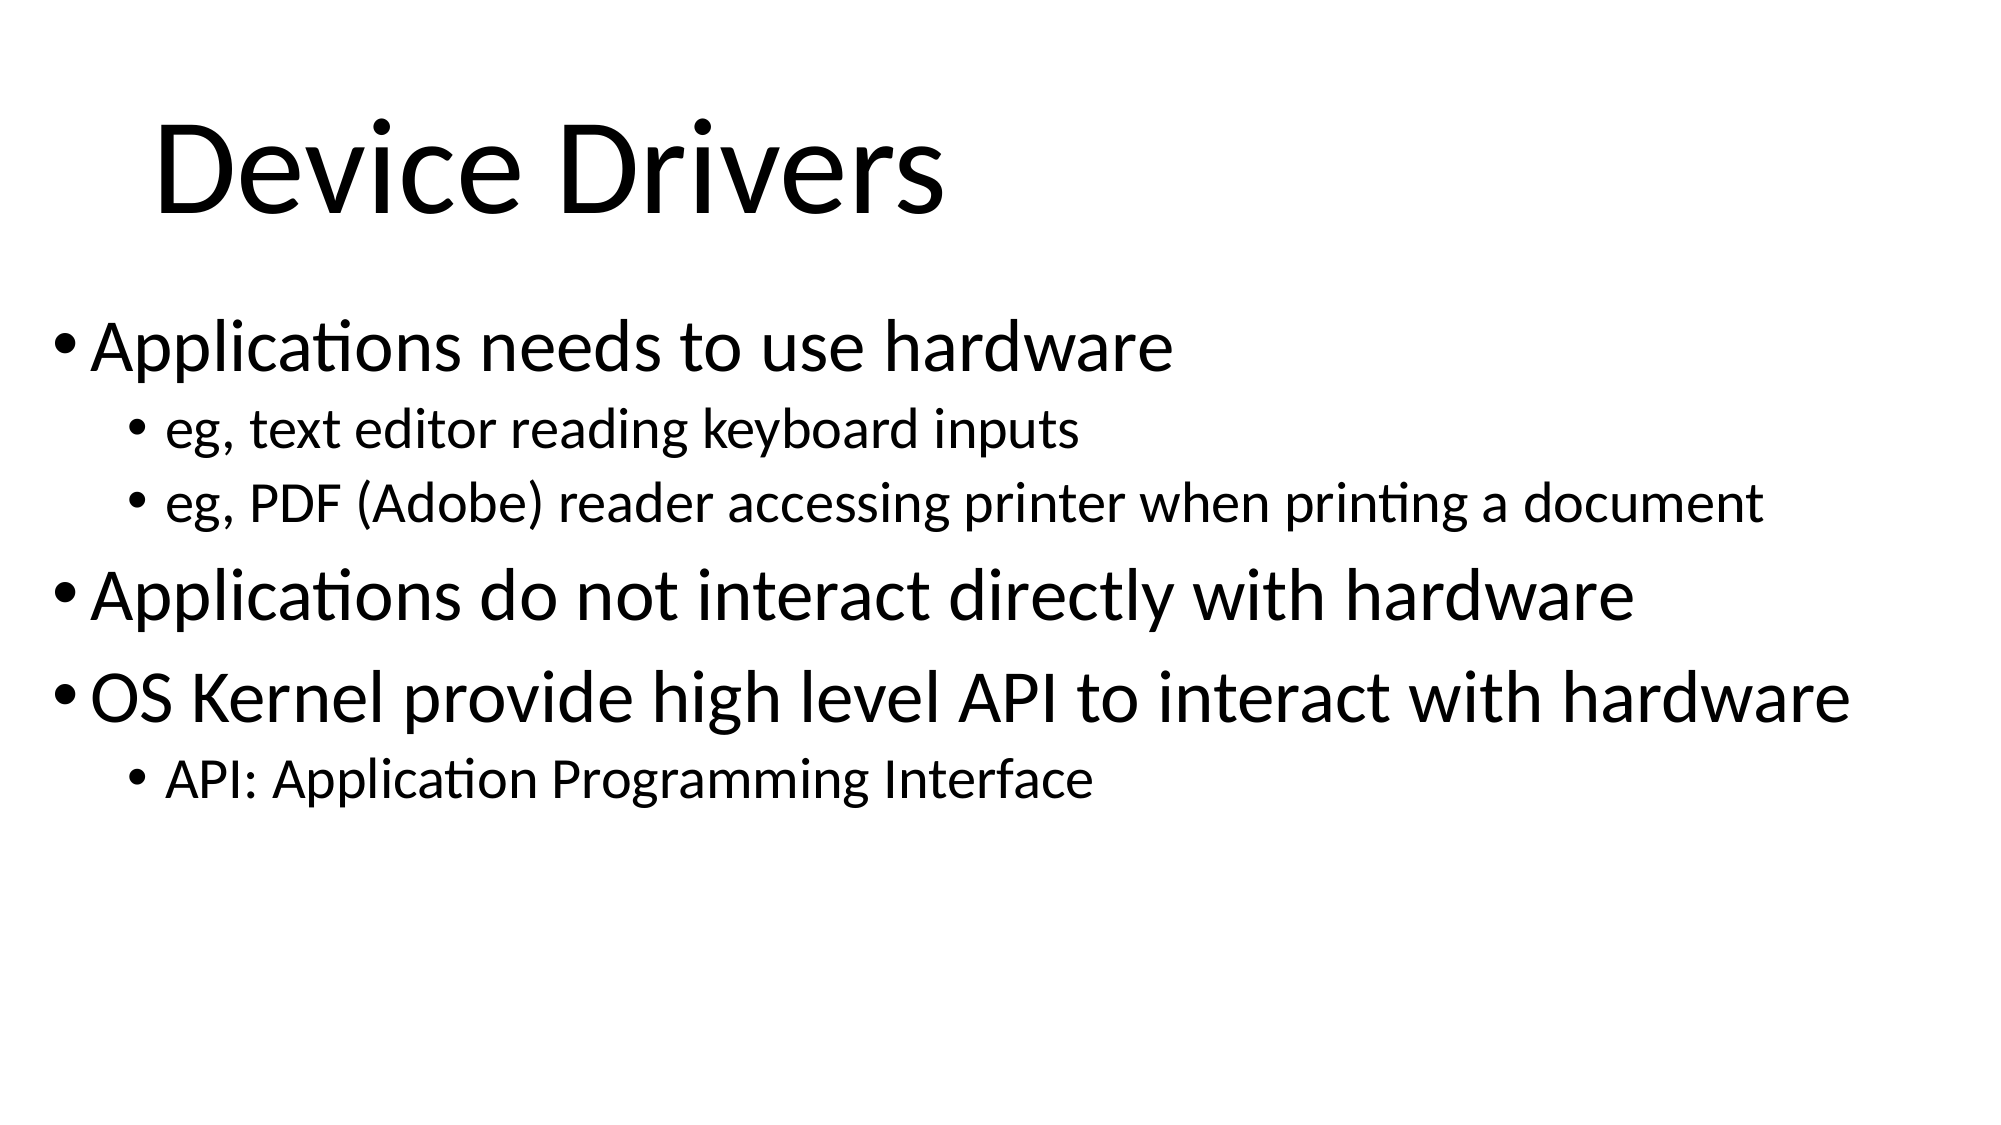

# Device Drivers
Applications needs to use hardware
eg, text editor reading keyboard inputs
eg, PDF (Adobe) reader accessing printer when printing a document
Applications do not interact directly with hardware
OS Kernel provide high level API to interact with hardware
API: Application Programming Interface